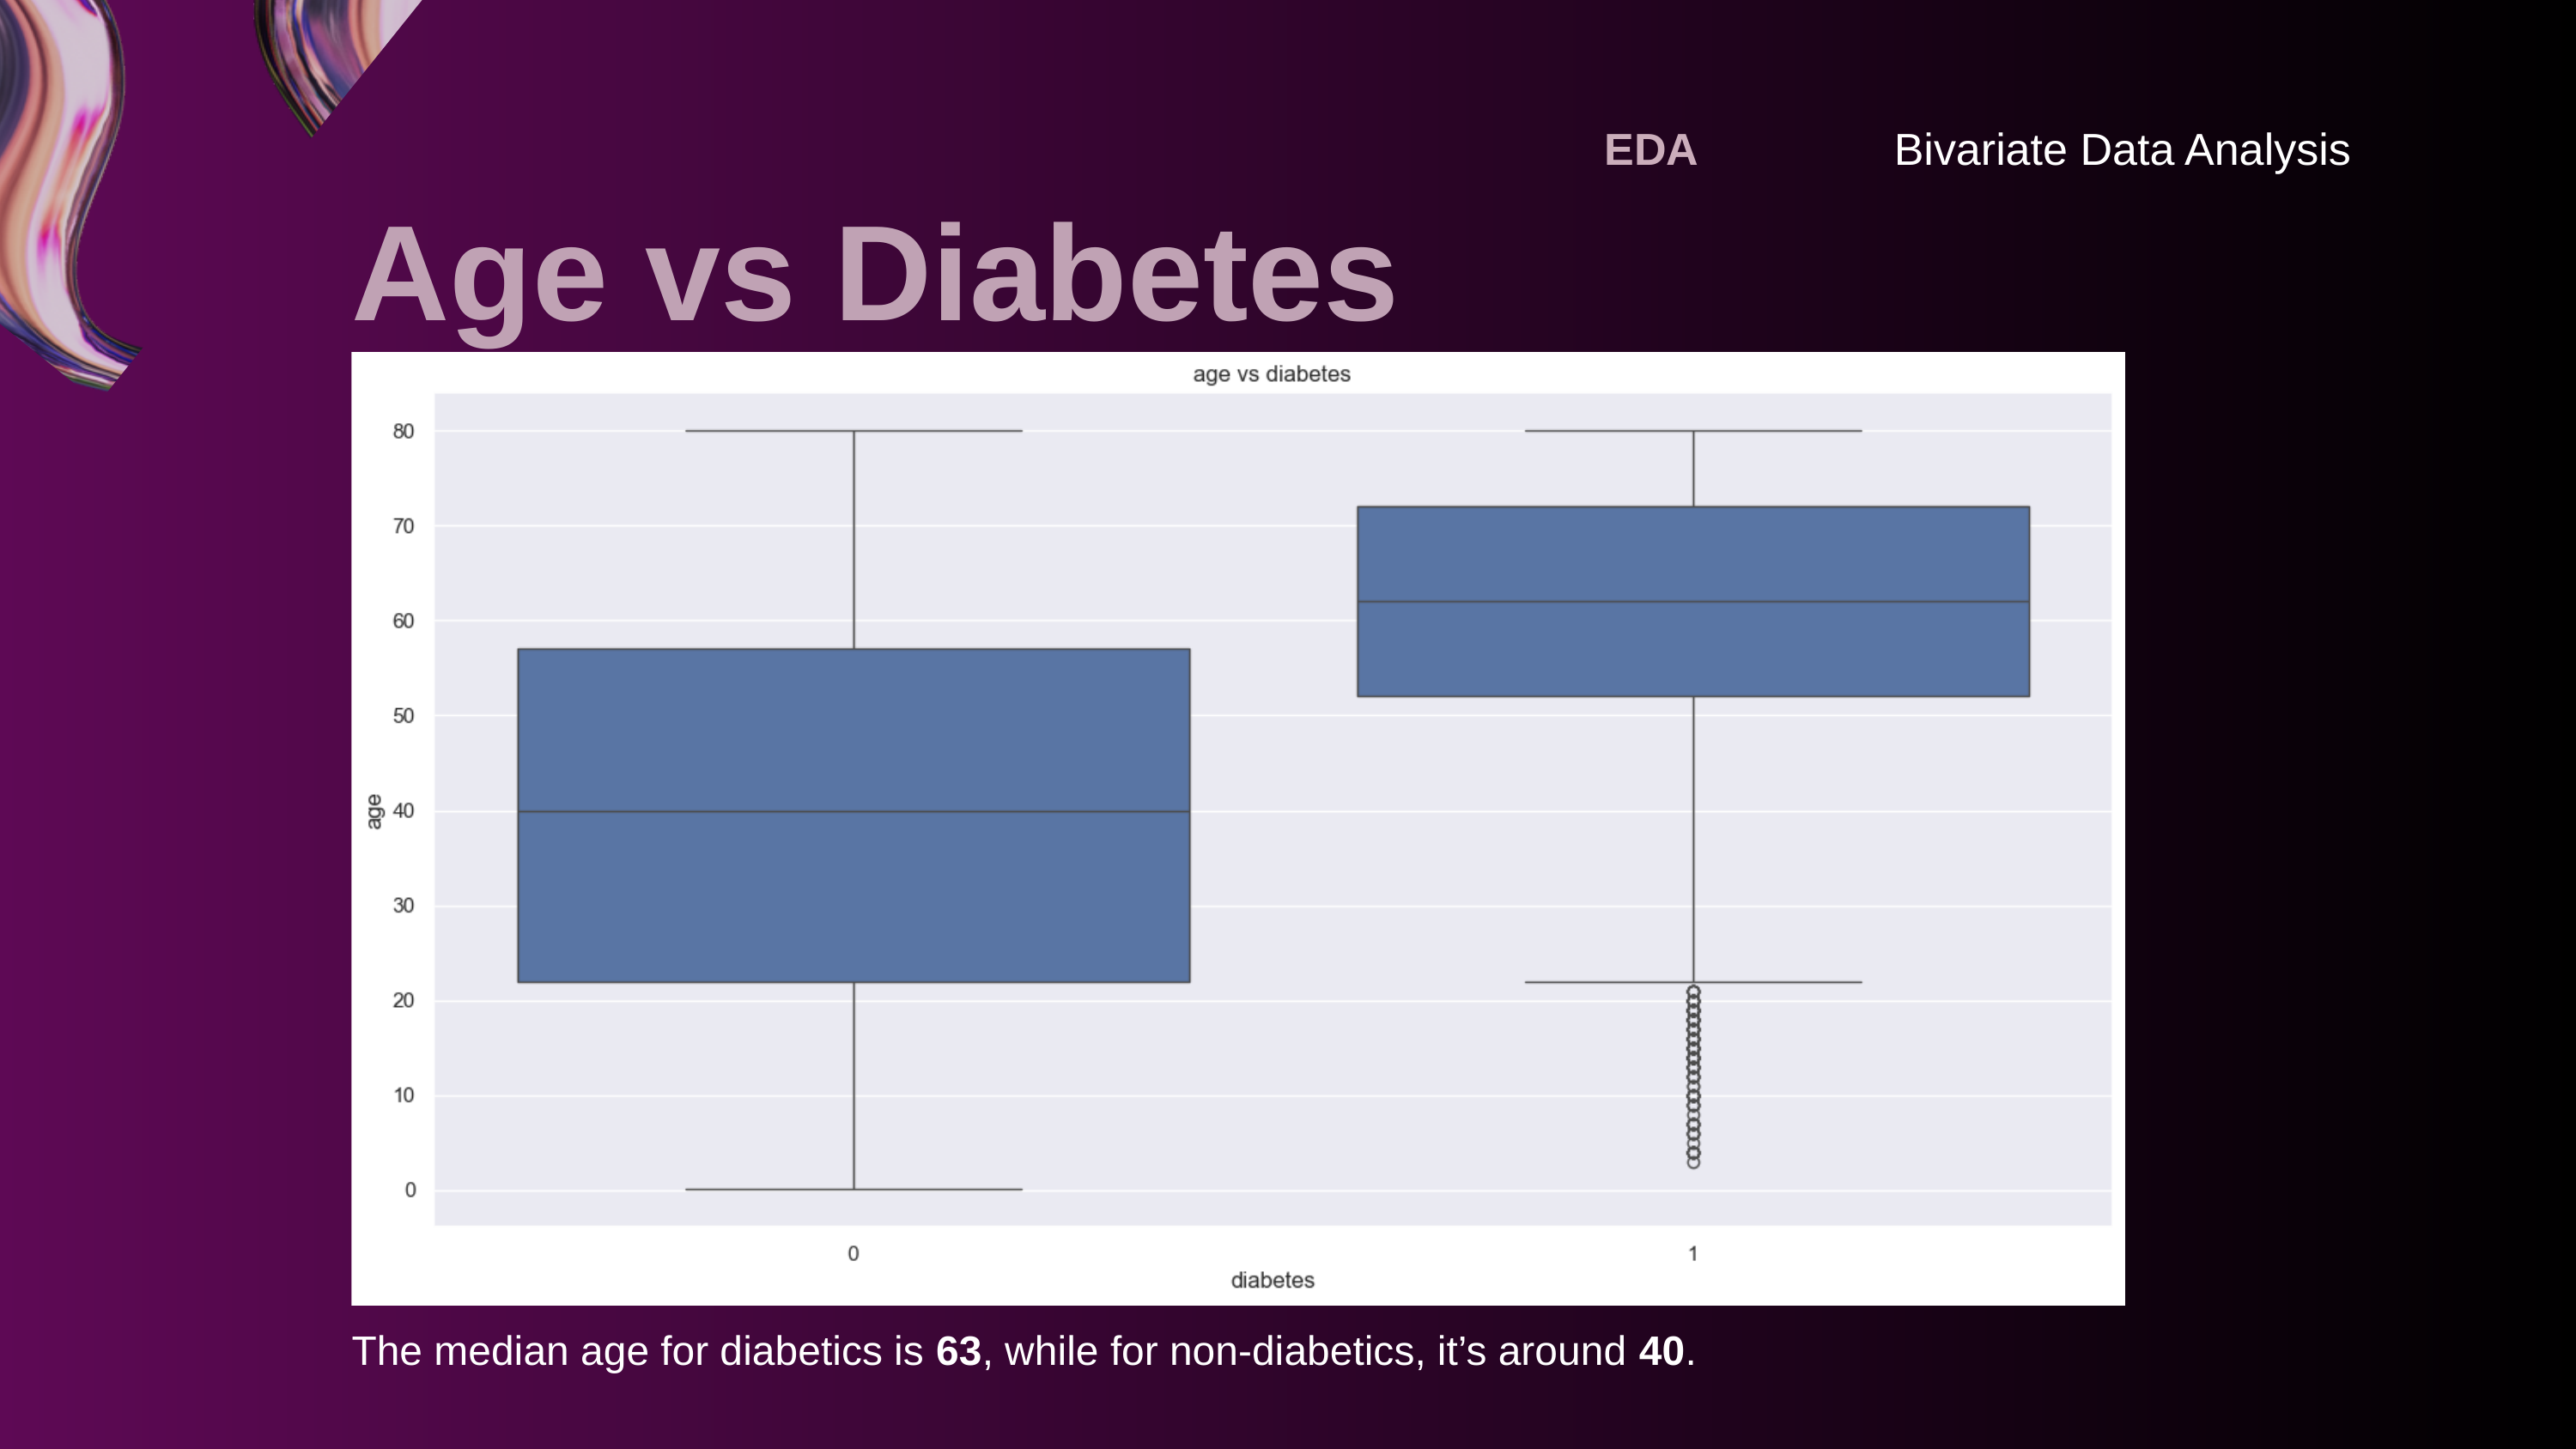

EDA
Bivariate Data Analysis
Age vs Diabetes

The median age for diabetics is 63, while for non-diabetics, it’s around 40.